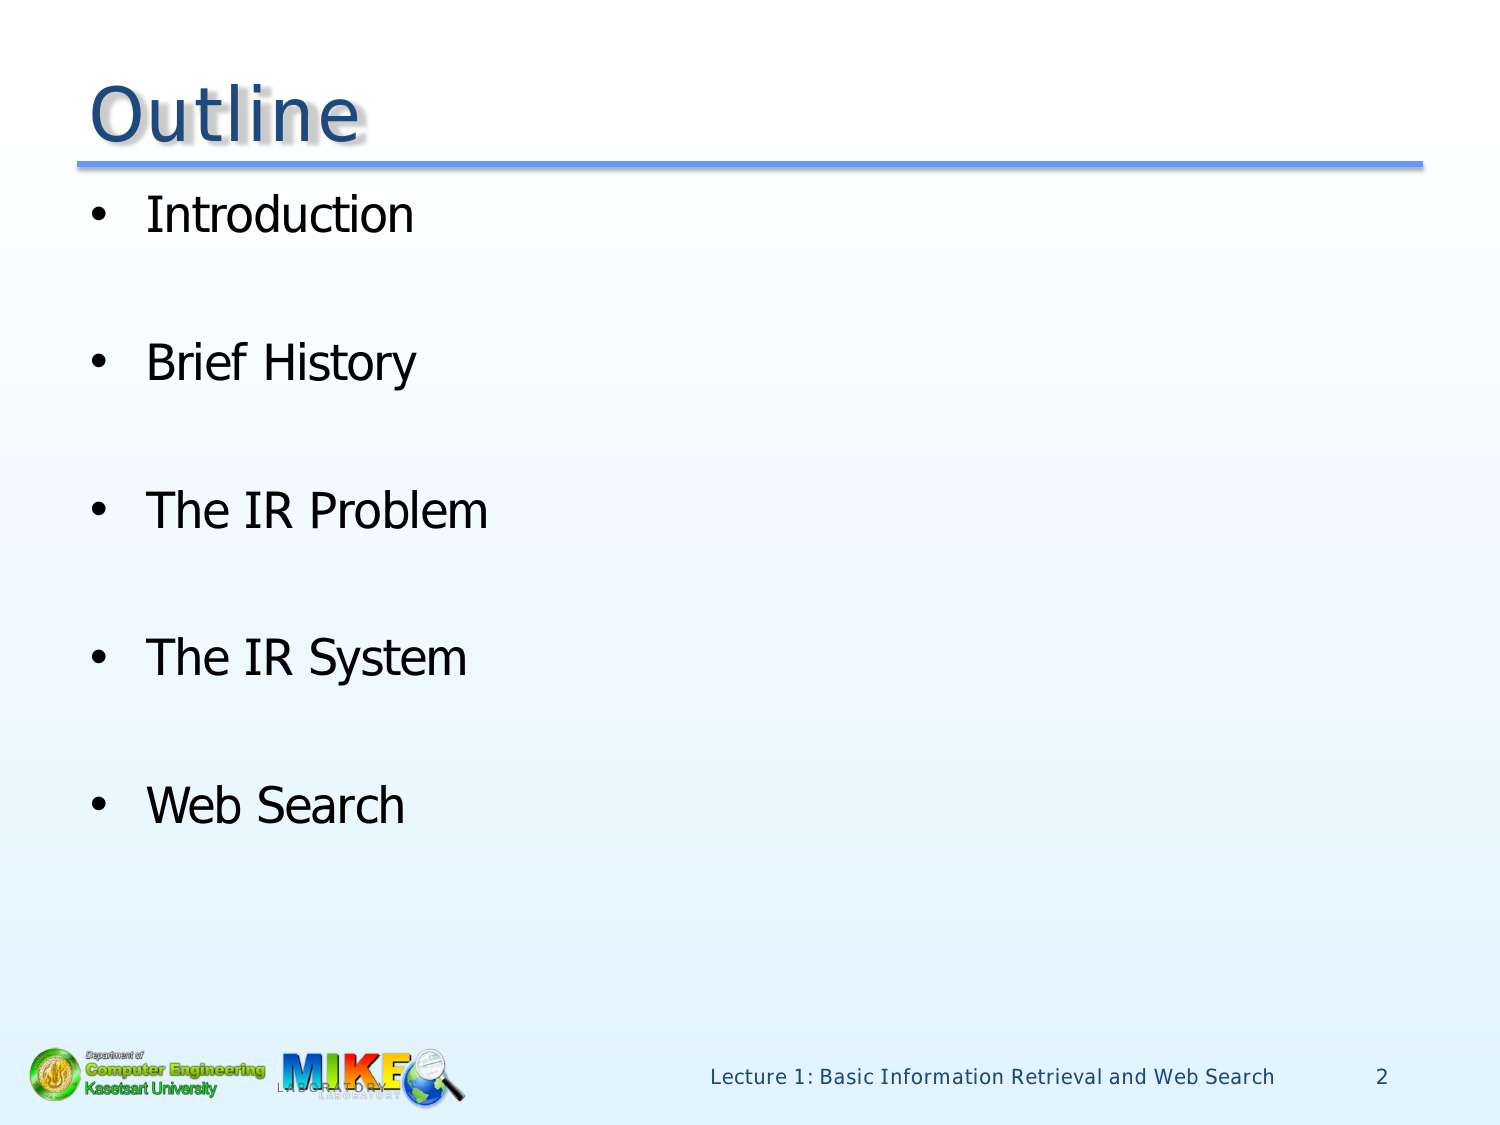

# Outline
Introduction

Brief History

The IR Problem

The IR System

Web Search
Lecture 1: Basic Information Retrieval and Web Search
2